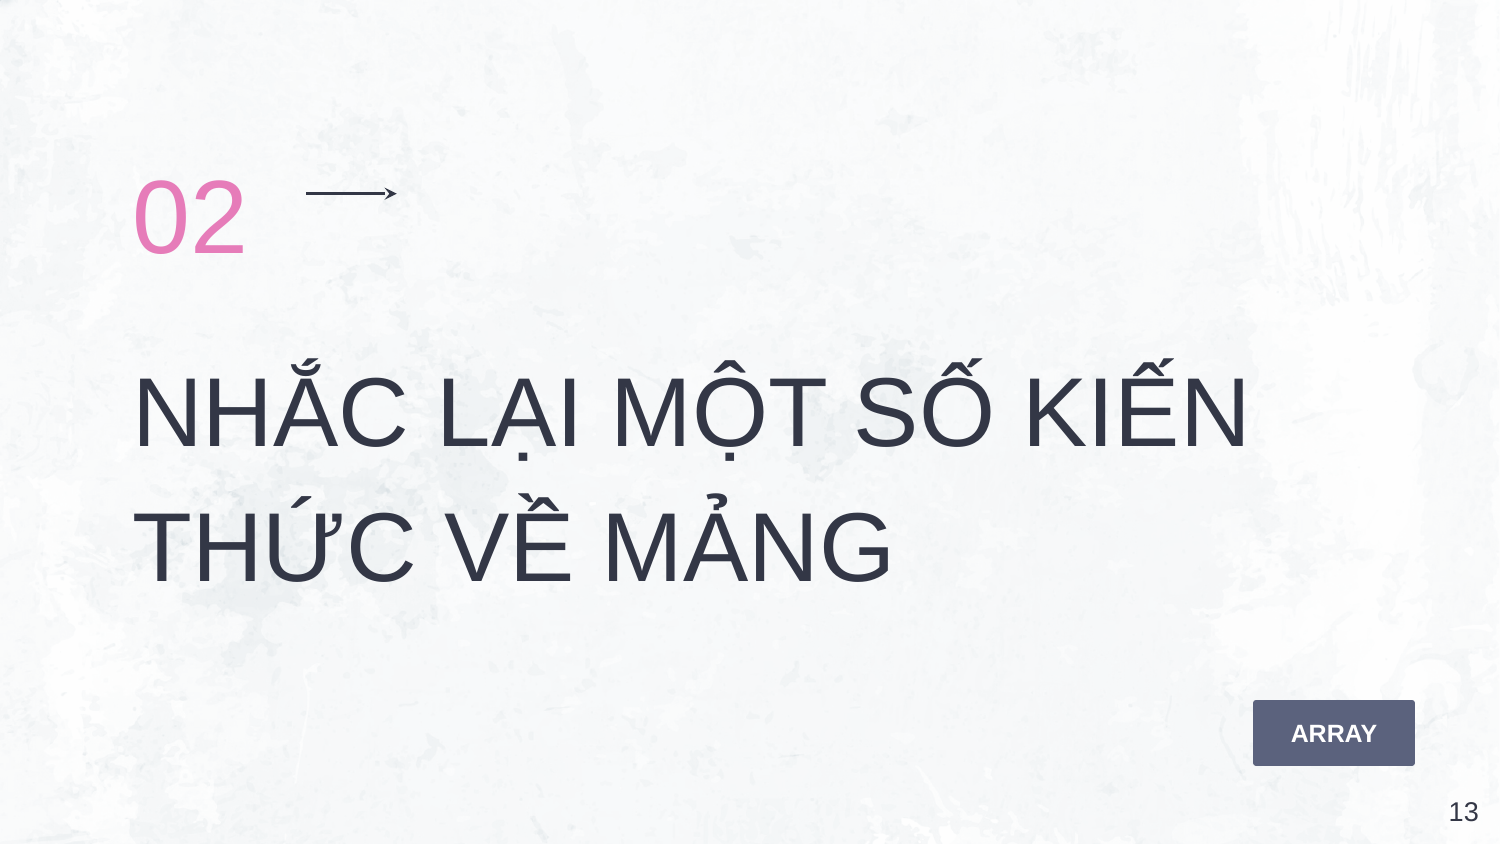

02
# NHẮC LẠI MỘT SỐ KIẾN THỨC VỀ MẢNG
ARRAY
13